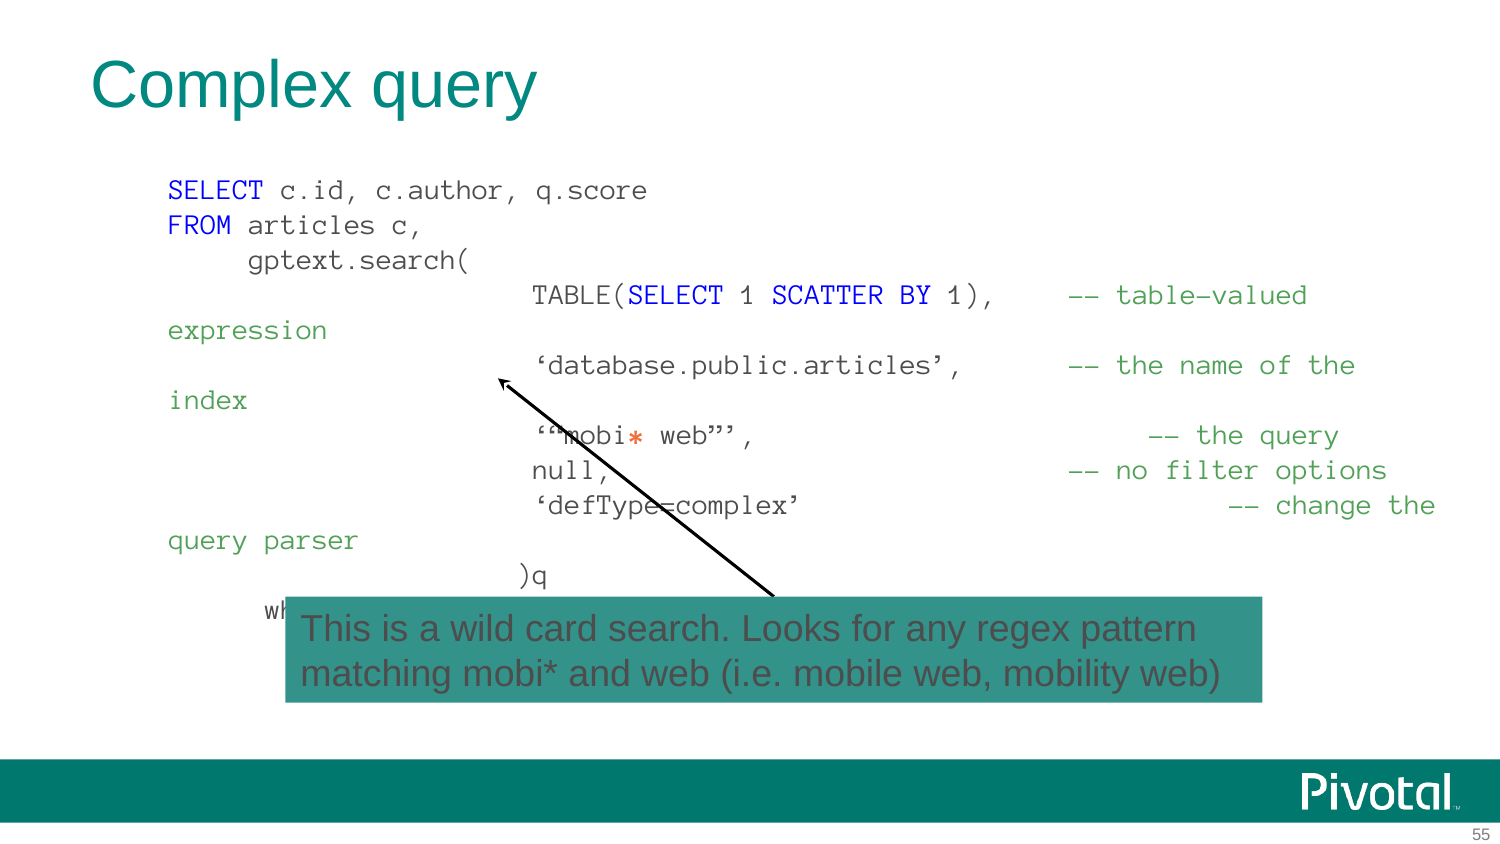

# Complex query
SELECT c.id, c.author, q.score
FROM articles c,
     gptext.search(
		    TABLE(SELECT 1 SCATTER BY 1), 	-- table-valued expression
		    ‘database.public.articles’,     	-- the name of the index
		    ‘“mobi* web”’,         		     -- the query
		    null,                         	-- no filter options
		    ‘defType=complex’		          -- change the query parser
		   )q
      where c.id = q.id;
This is a wild card search. Looks for any regex pattern matching mobi* and web (i.e. mobile web, mobility web)